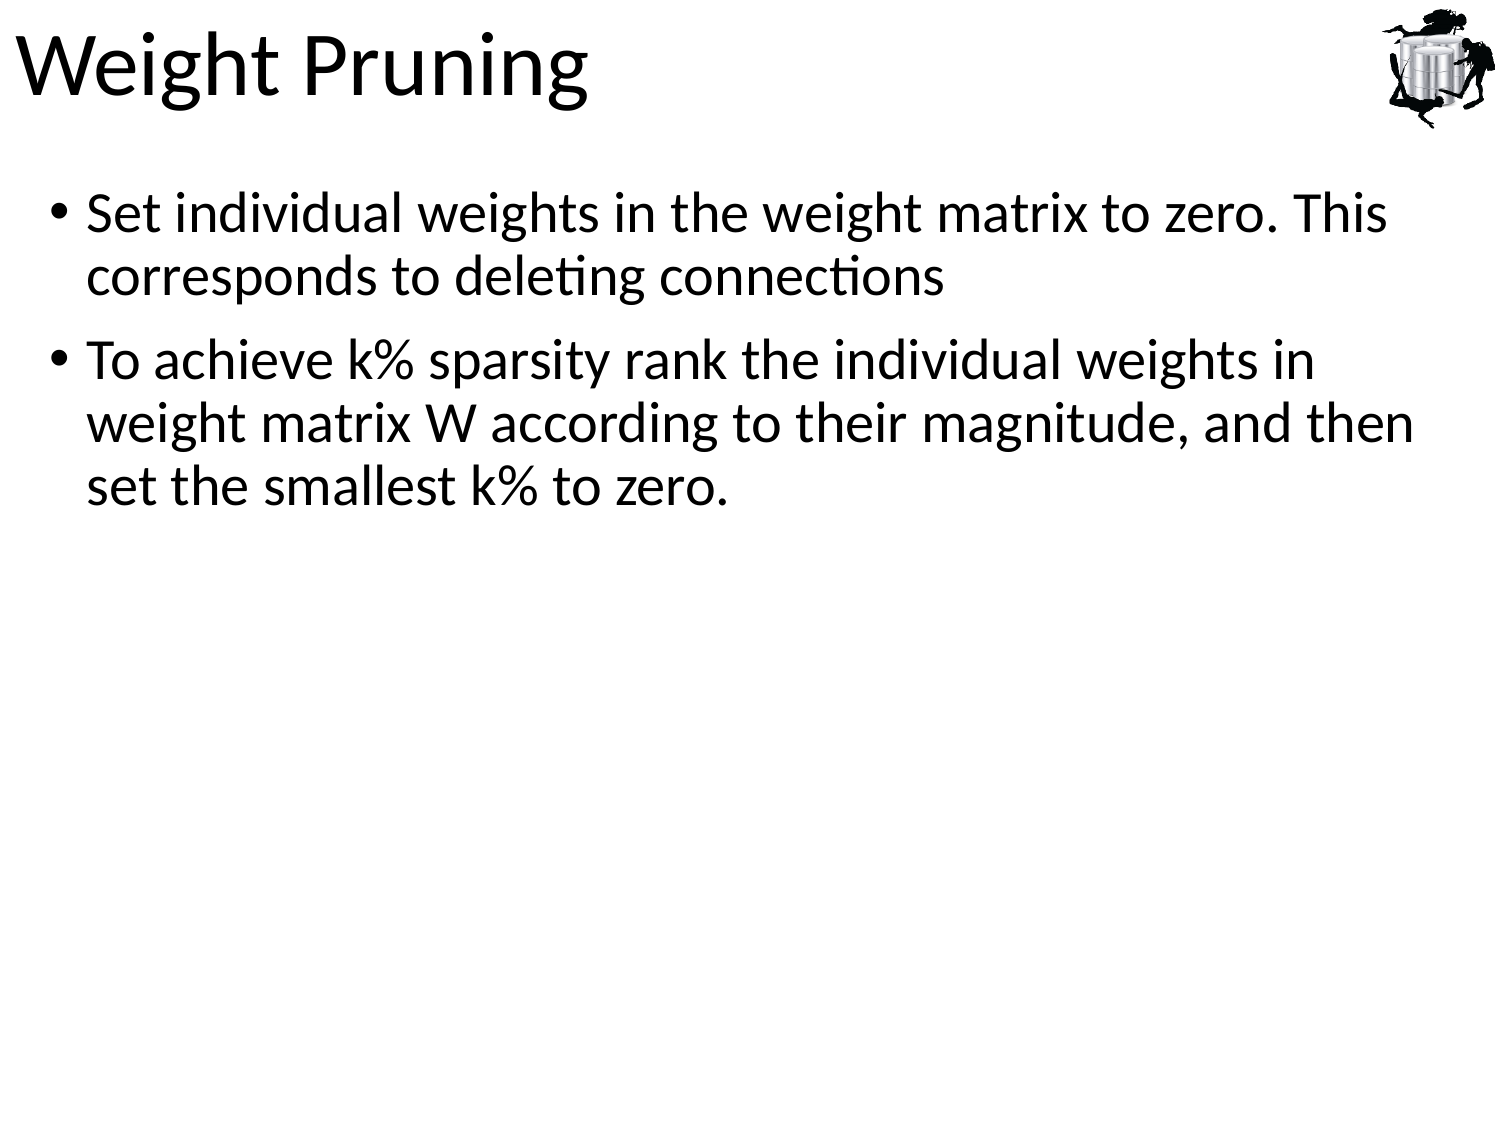

# Weight Pruning
Set individual weights in the weight matrix to zero. This corresponds to deleting connections
To achieve k% sparsity rank the individual weights in weight matrix W according to their magnitude, and then set the smallest k% to zero.